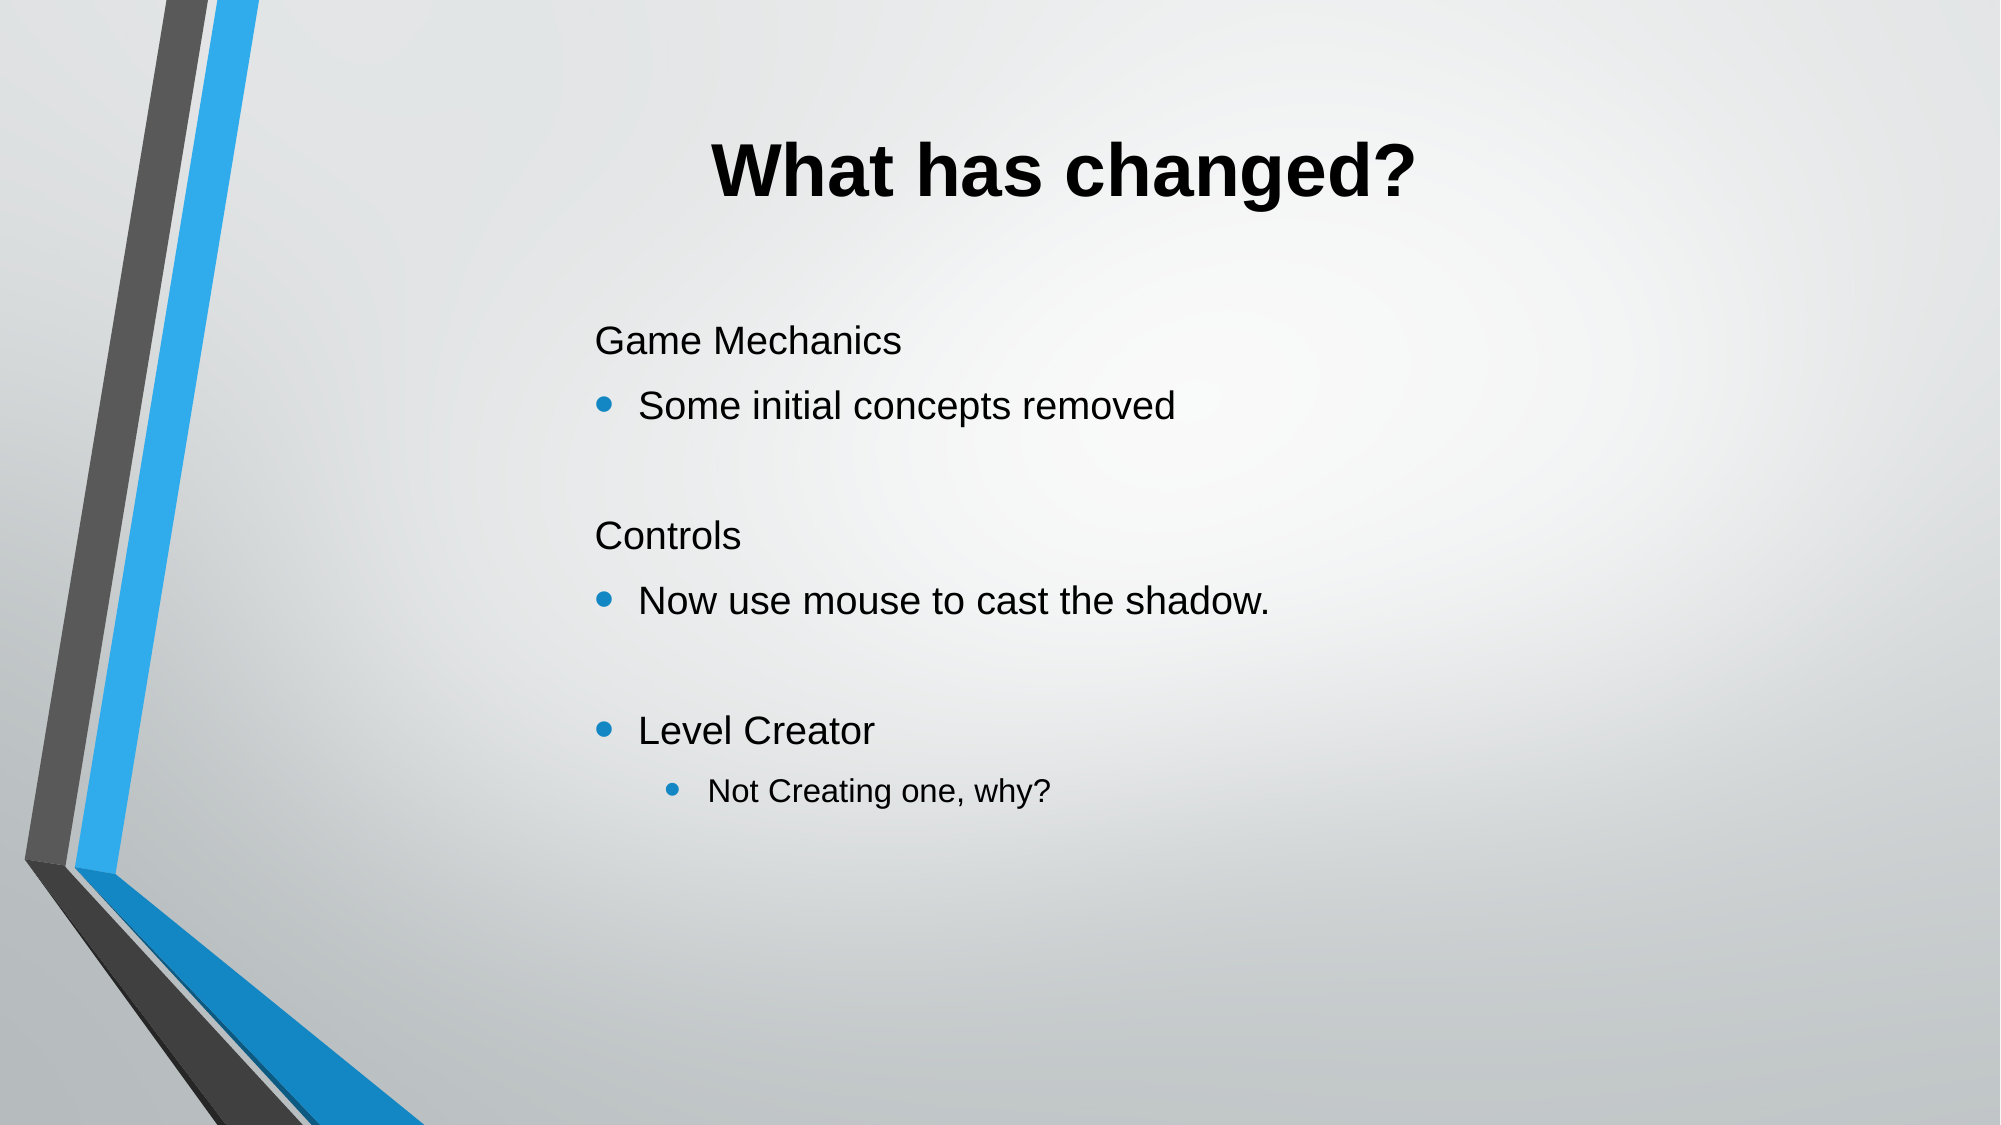

# What has changed?
Game Mechanics
Some initial concepts removed

Controls
Now use mouse to cast the shadow.

Level Creator
Not Creating one, why?